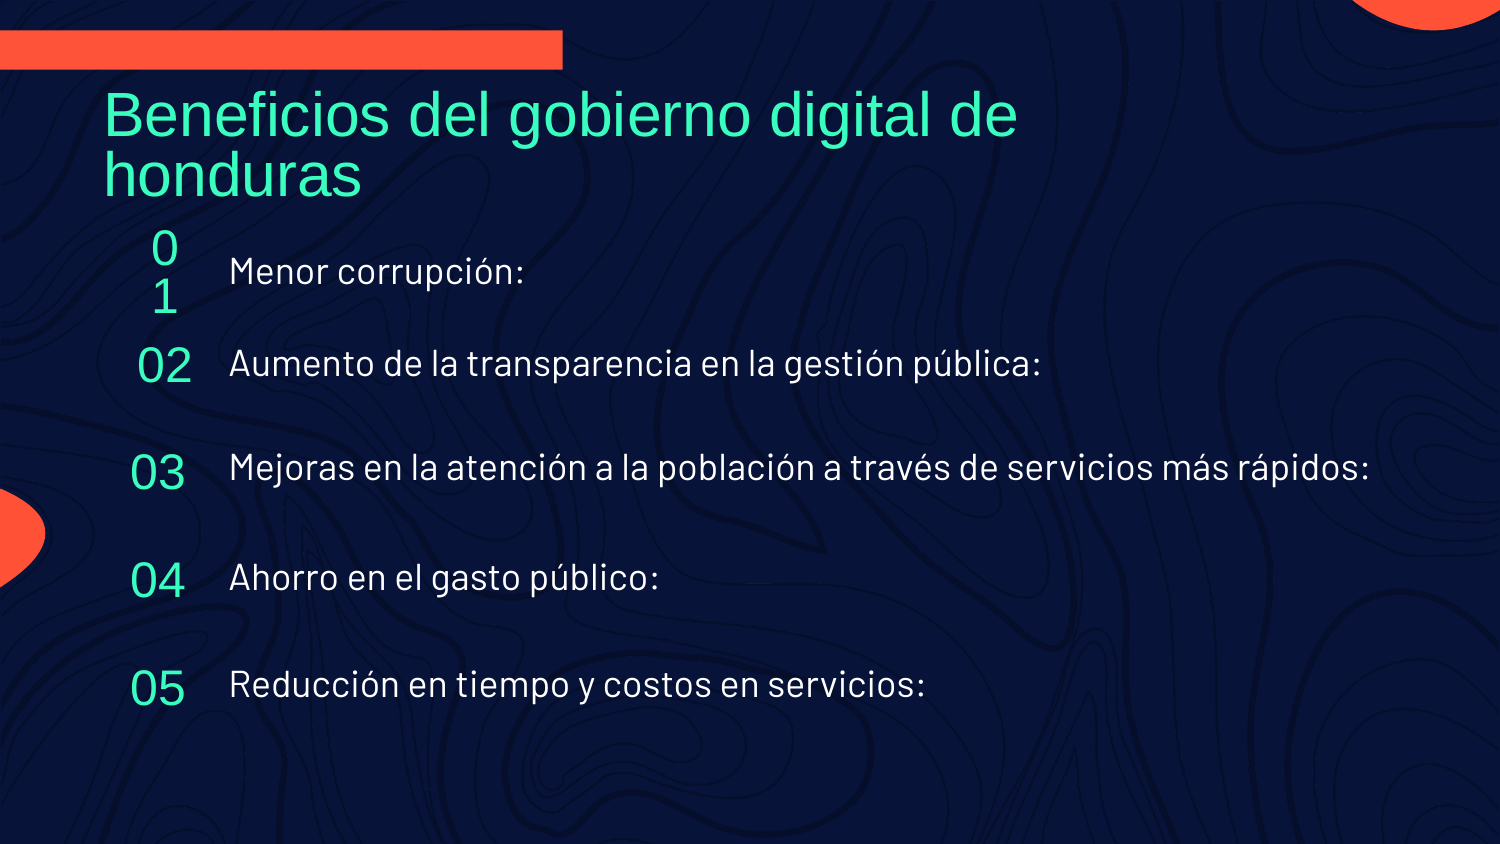

Beneficios del gobierno digital de honduras
Menor corrupción:
01
Aumento de la transparencia en la gestión pública:
02
Mejoras en la atención a la población a través de servicios más rápidos:
03
Ahorro en el gasto público:
04
Reducción en tiempo y costos en servicios:
05